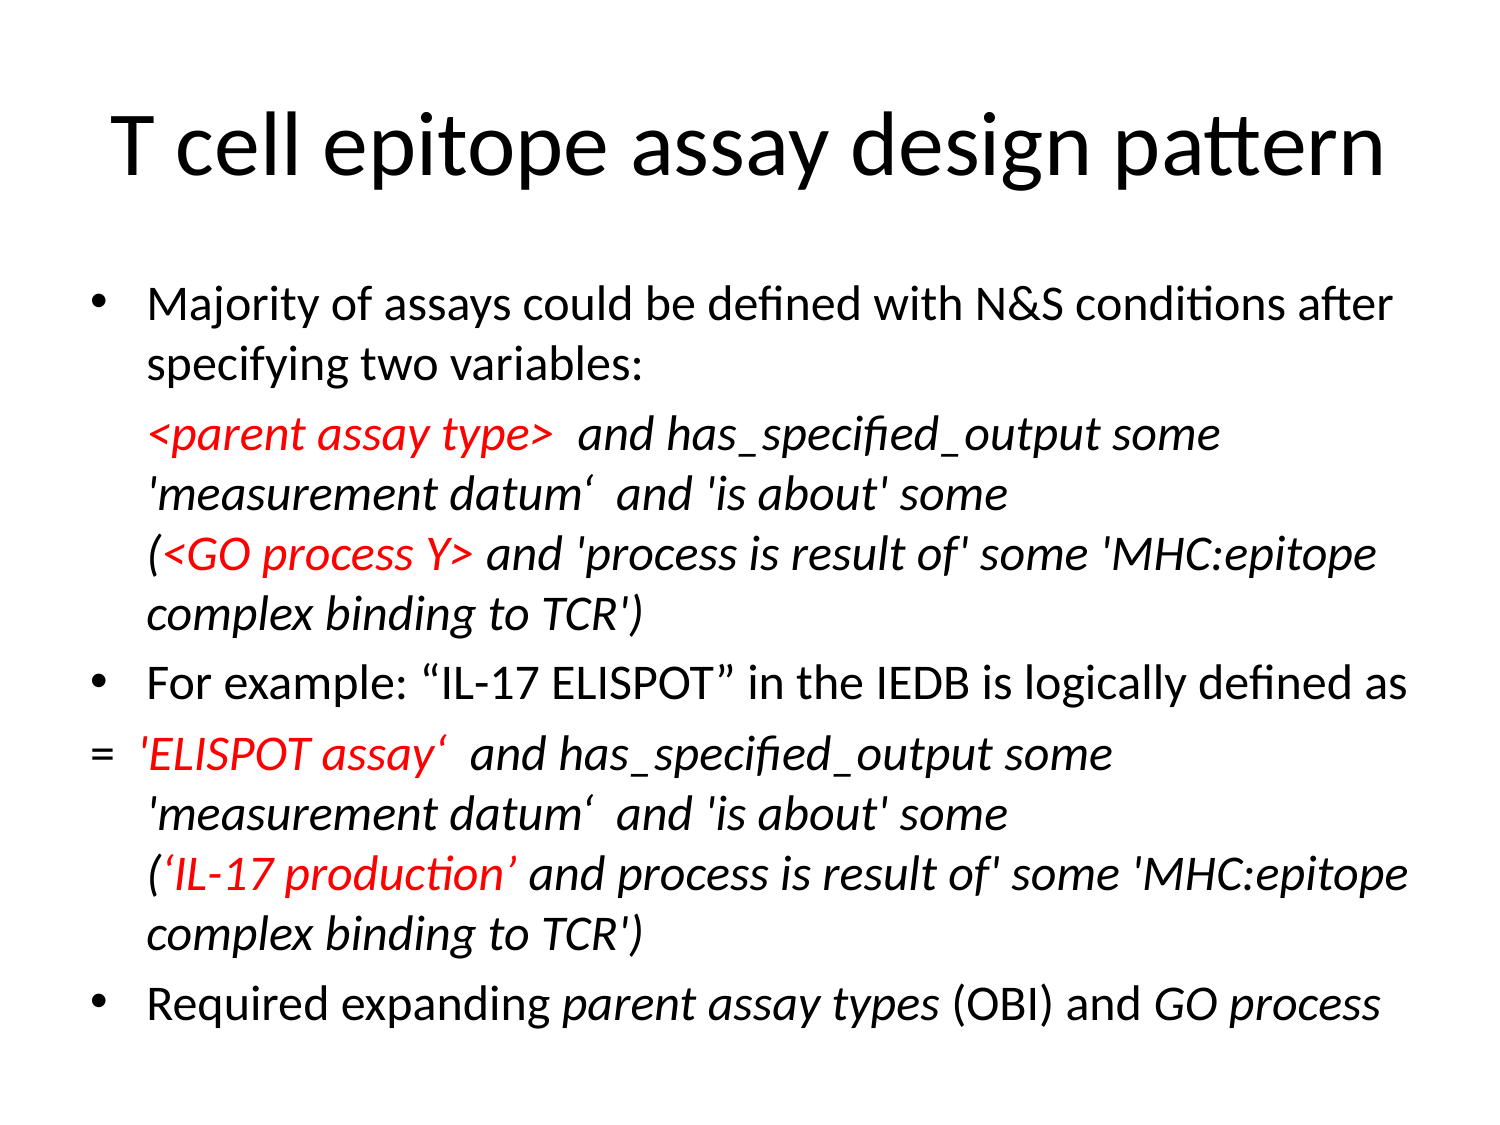

# T cell epitope assay design pattern
Majority of assays could be defined with N&S conditions after specifying two variables:
	<parent assay type>  and has_specified_output some
'measurement datum‘  and 'is about' some
(<GO process Y> and 'process is result of' some 'MHC:epitope complex binding to TCR')
For example: “IL-17 ELISPOT” in the IEDB is logically defined as
=  'ELISPOT assay‘  and has_specified_output some
'measurement datum‘  and 'is about' some
(‘IL-17 production’ and process is result of' some 'MHC:epitope complex binding to TCR')
Required expanding parent assay types (OBI) and GO process